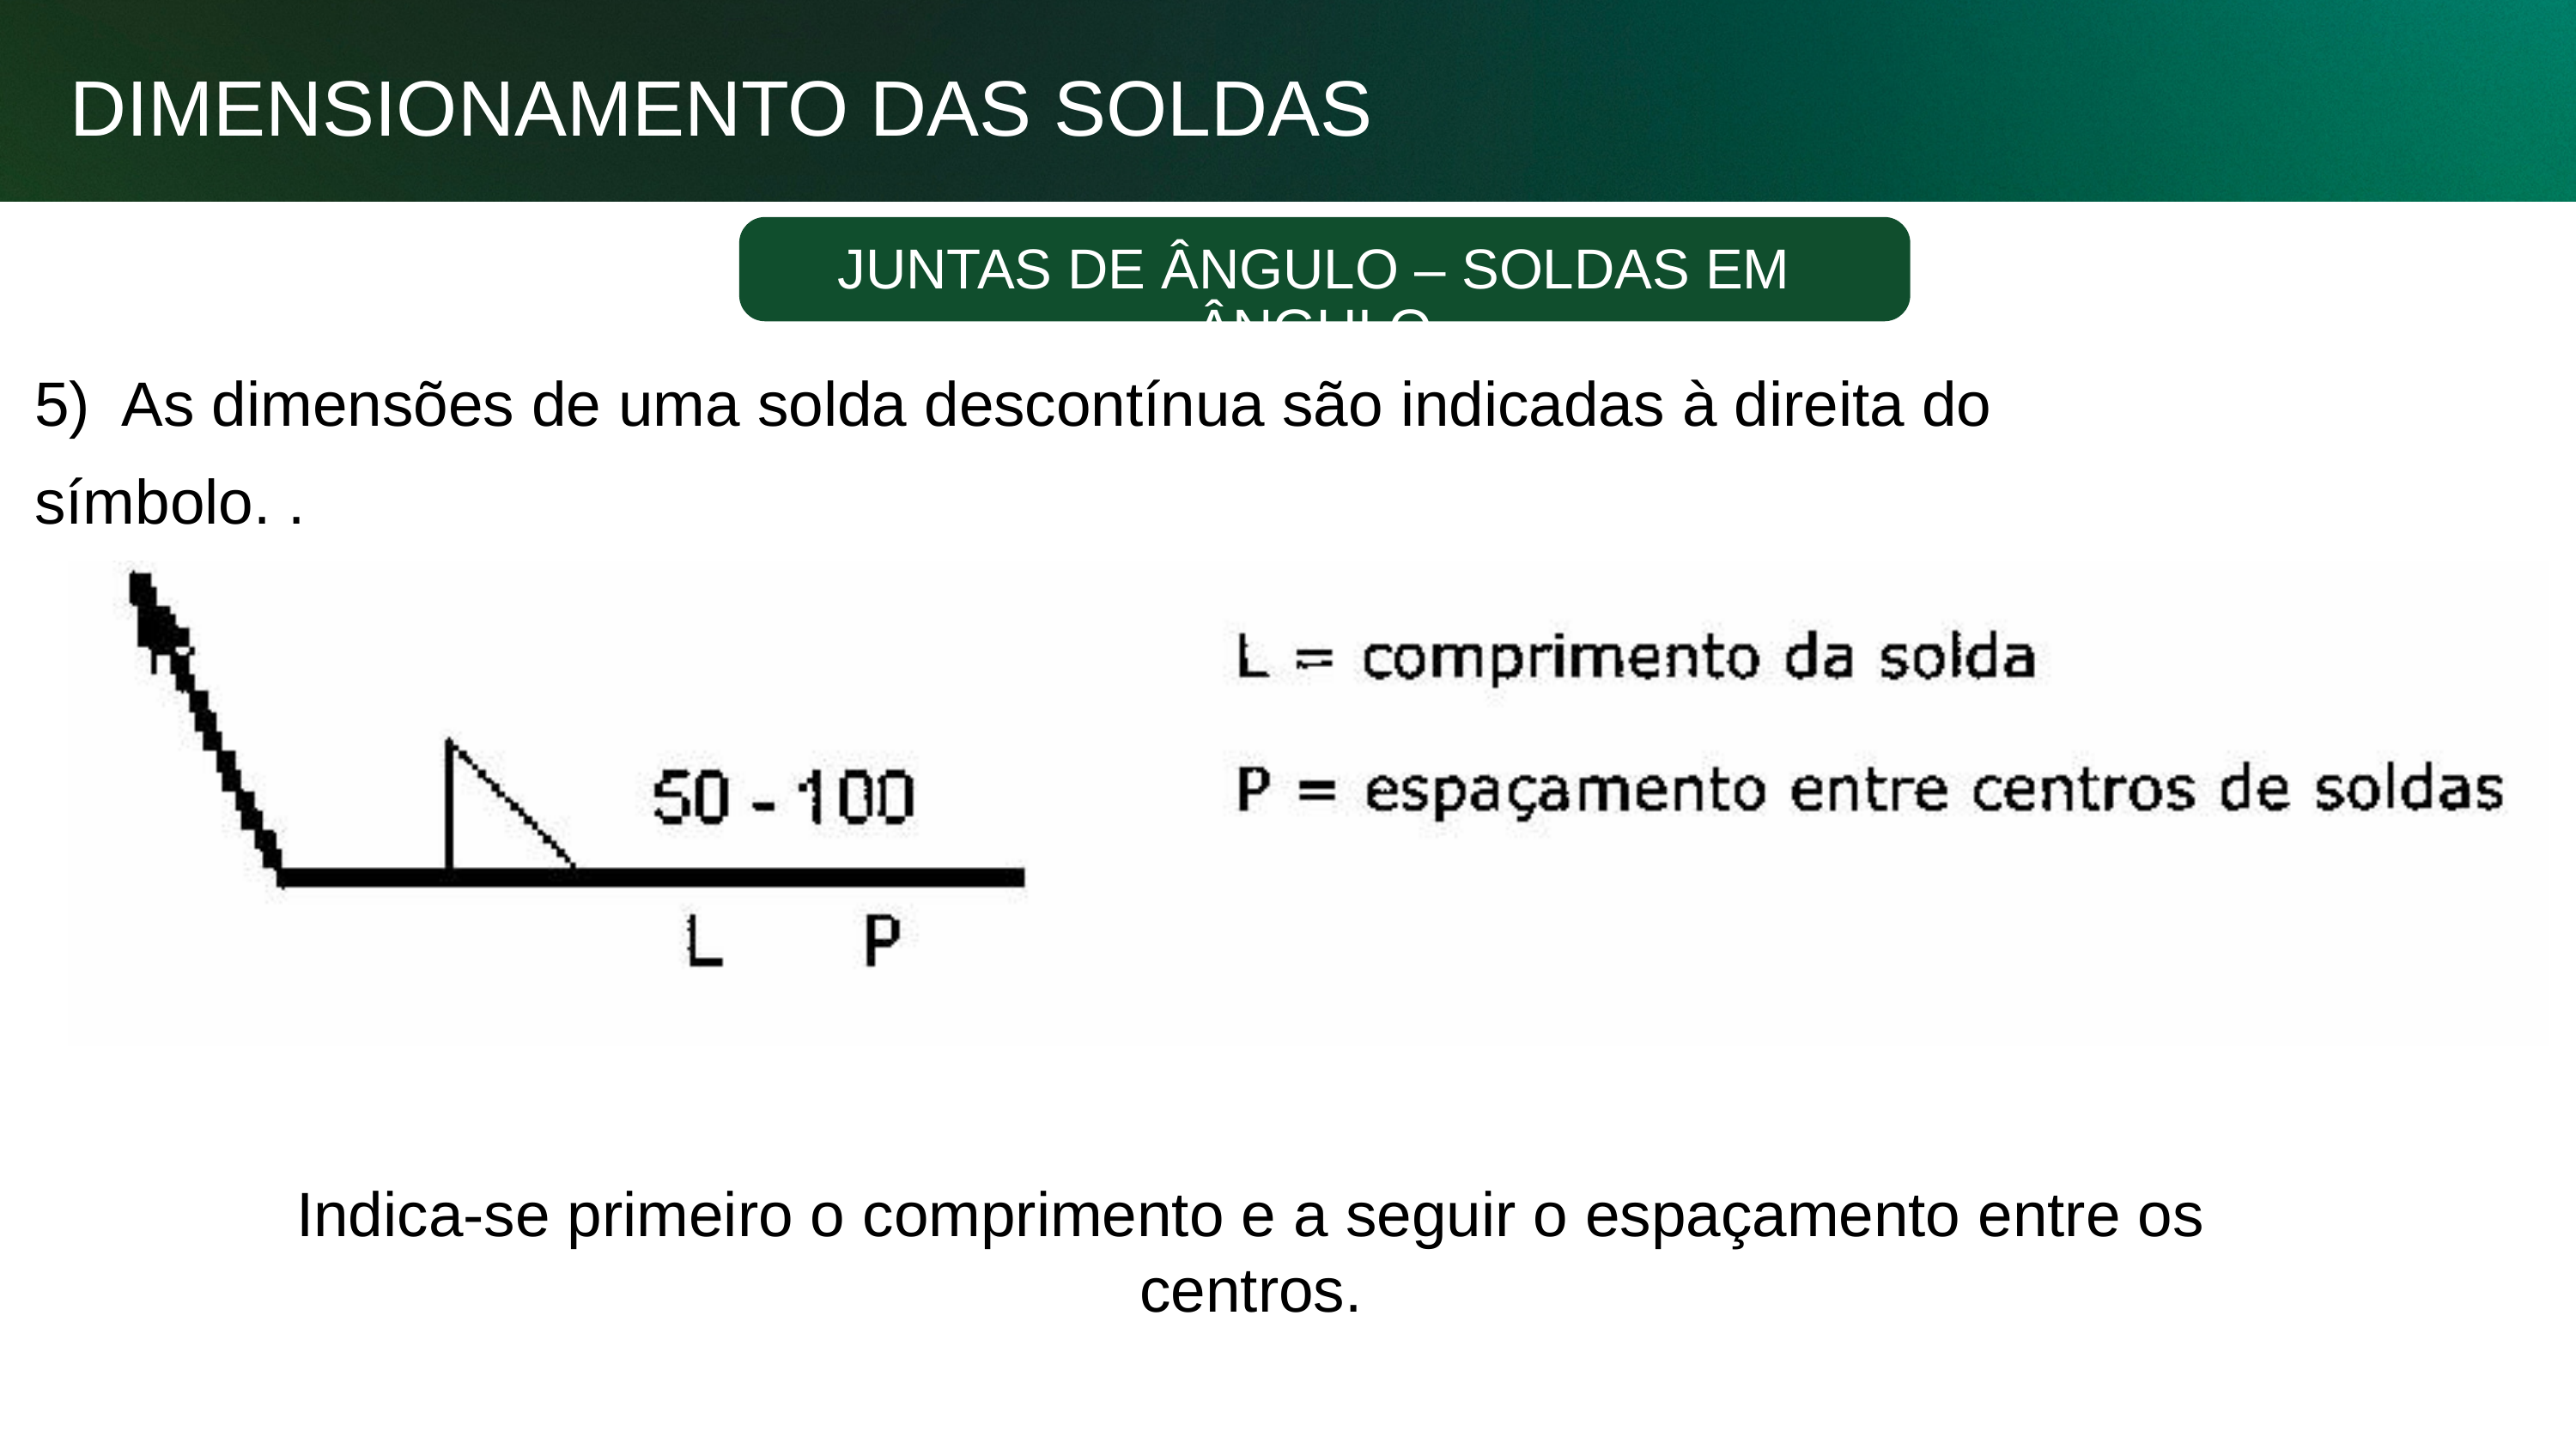

DIMENSIONAMENTO DAS SOLDAS

JUNTAS DE ÂNGULO – SOLDAS EM ÂNGULO
5)  As dimensões de uma solda descontínua são indicadas à direita do símbolo. .

Indica-se primeiro o comprimento e a seguir o espaçamento entre os centros.